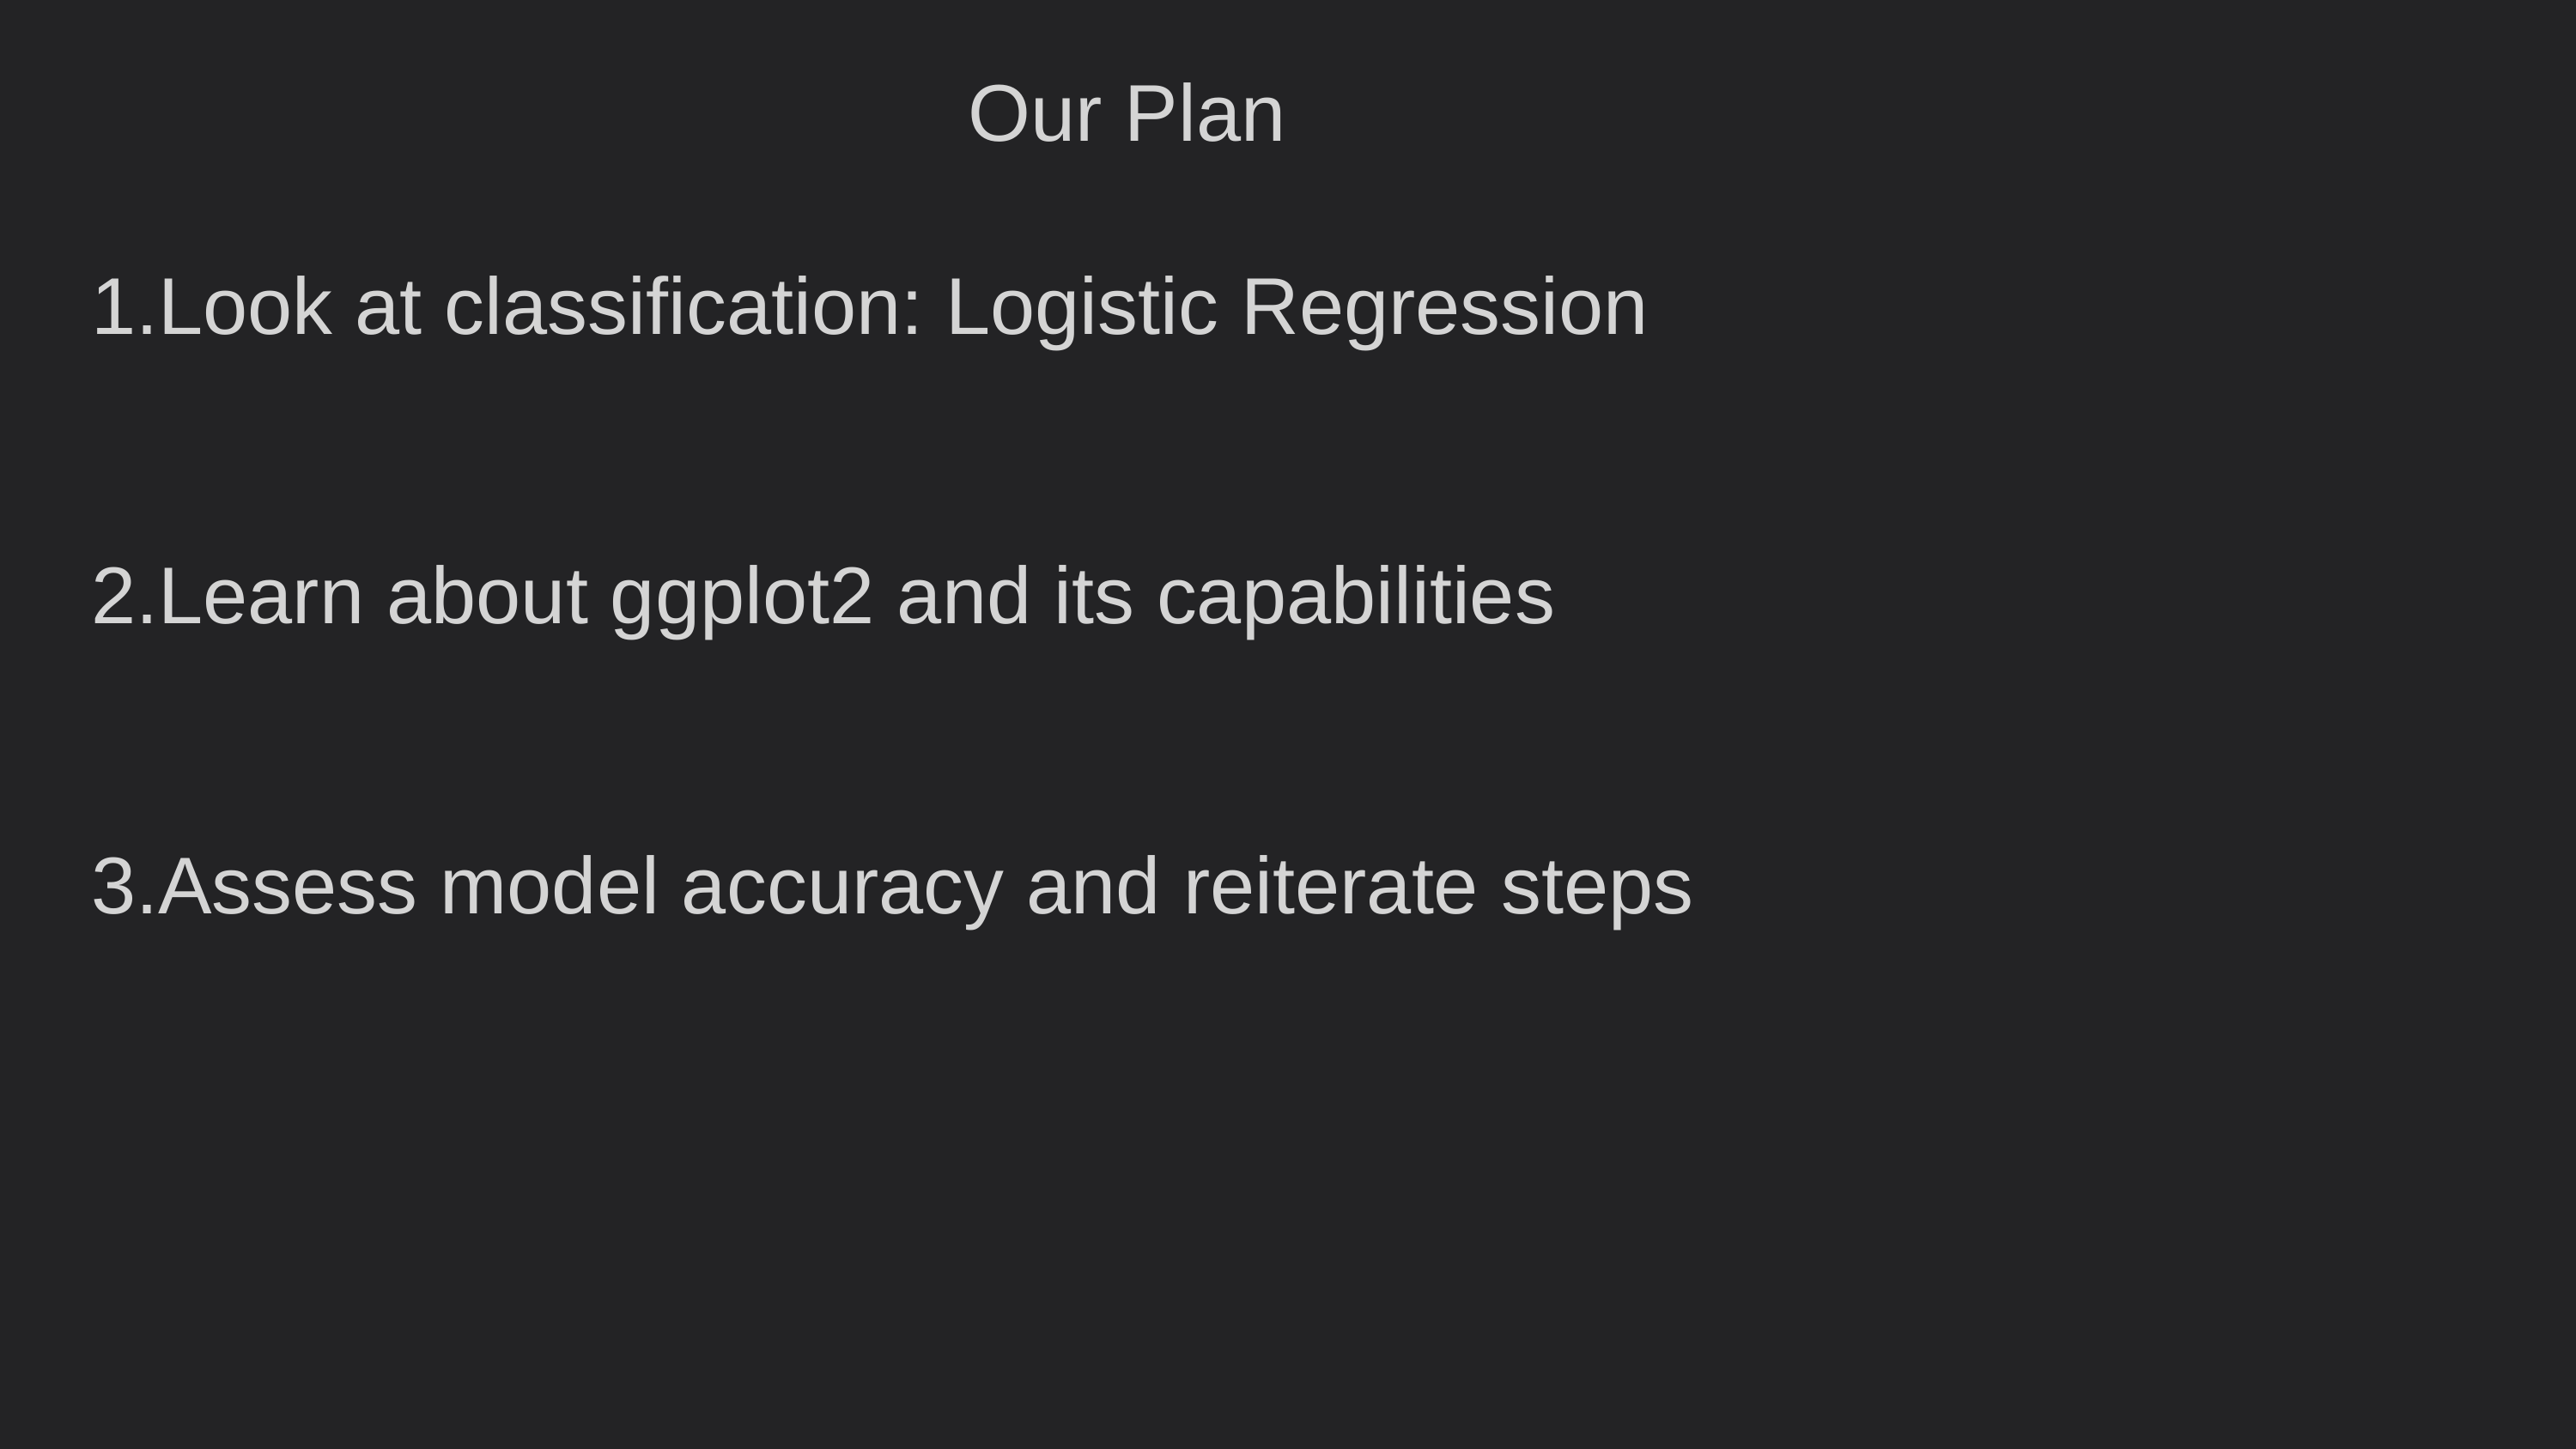

Our Plan

Look at classification: Logistic Regression

Learn about ggplot2 and its capabilities

Assess model accuracy and reiterate steps